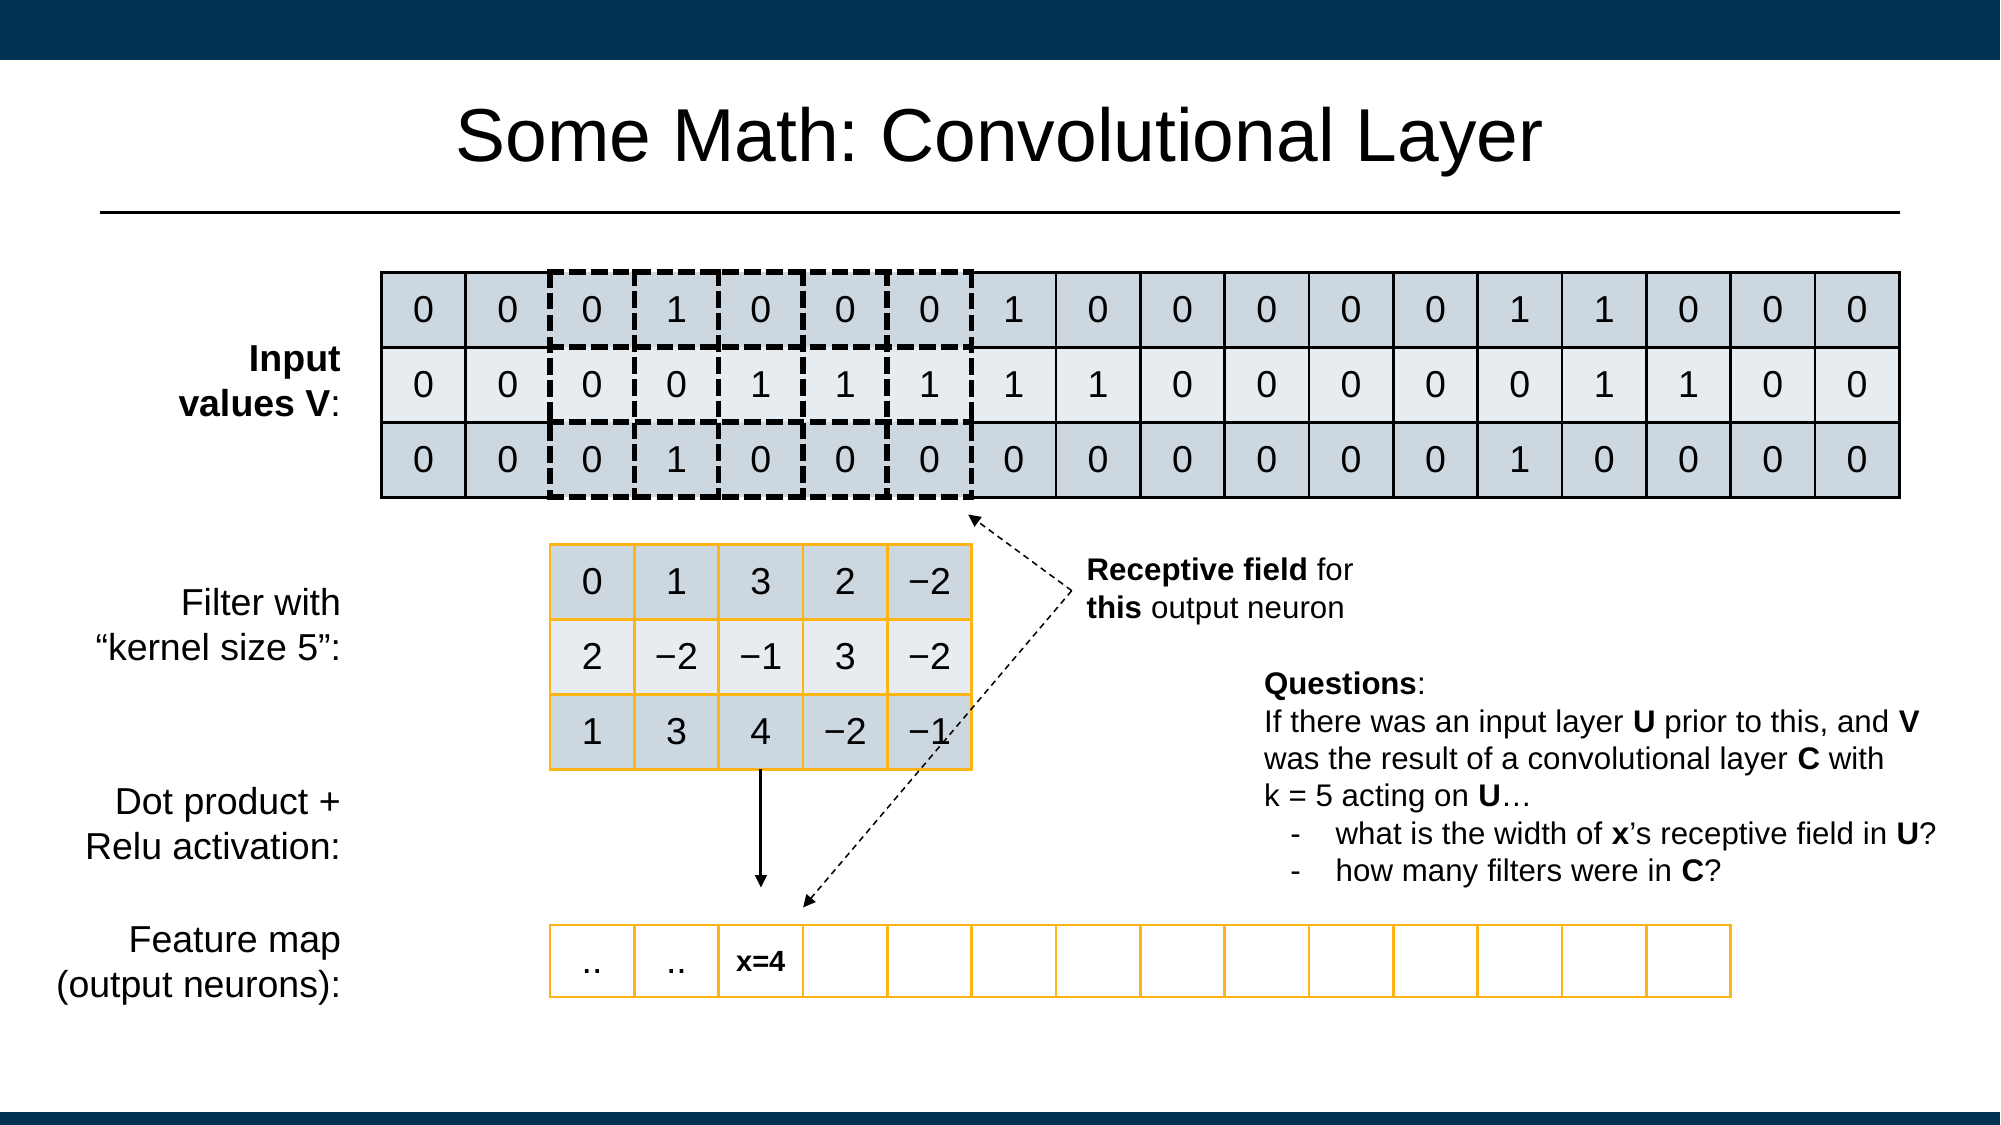

# Some Math: Convolutional Layer
| 0 | 0 | 0 | 1 | 0 | 0 | 0 | 1 | 0 | 0 | 0 | 0 | 0 | 1 | 1 | 0 | 0 | 0 |
| --- | --- | --- | --- | --- | --- | --- | --- | --- | --- | --- | --- | --- | --- | --- | --- | --- | --- |
| 0 | 0 | 0 | 0 | 1 | 1 | 1 | 1 | 1 | 0 | 0 | 0 | 0 | 0 | 1 | 1 | 0 | 0 |
| 0 | 0 | 0 | 1 | 0 | 0 | 0 | 0 | 0 | 0 | 0 | 0 | 0 | 1 | 0 | 0 | 0 | 0 |

Input values V:
Receptive field for this output neuron

| 0 | 1 | 3 | 2 | −2 |
| --- | --- | --- | --- | --- |
| 2 | −2 | −1 | 3 | −2 |
| 1 | 3 | 4 | −2 | −1 |
Filter with “kernel size 5”:
Questions:
If there was an input layer U prior to this, and V was the result of a convolutional layer C with
k = 5 acting on U…
   -    what is the width of x’s receptive field in U?
   -    how many filters were in C?

Dot product + Relu activation:
Feature map
(output neurons):
| .. | .. | x=4 |  |  |  |  |  |  |  |  |  |  |  |
| --- | --- | --- | --- | --- | --- | --- | --- | --- | --- | --- | --- | --- | --- |